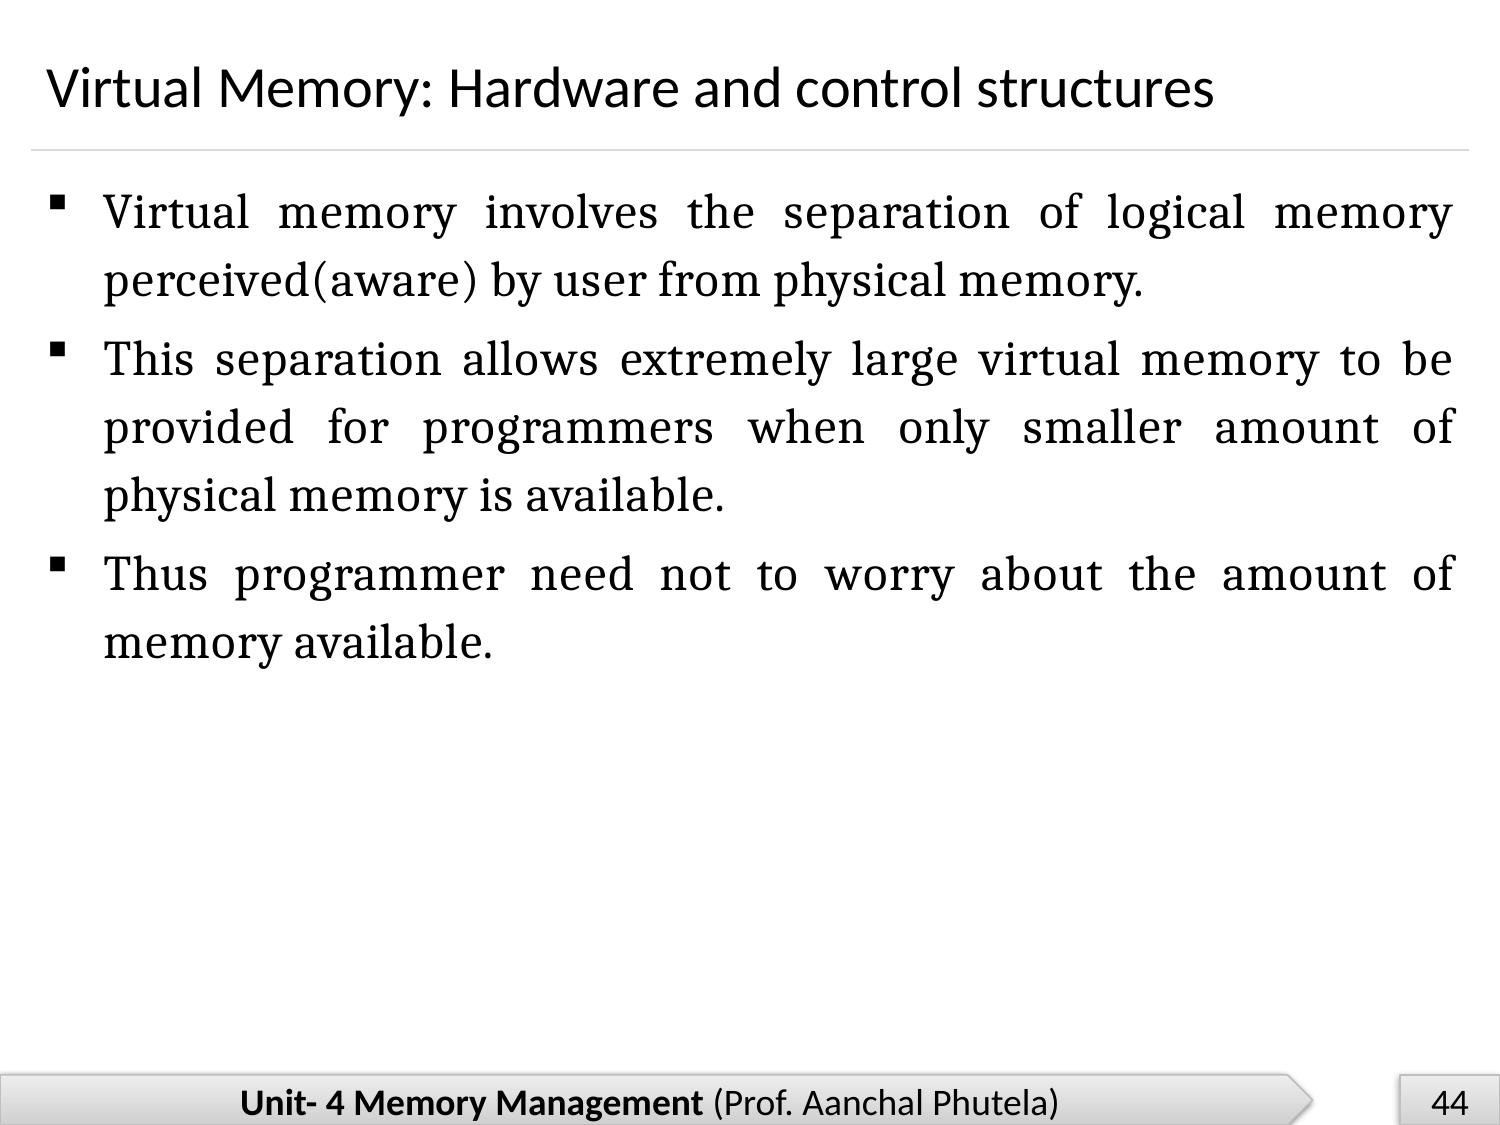

# Virtual Memory: Hardware and control structures
Virtual memory involves the separation of logical memory perceived(aware) by user from physical memory.
This separation allows extremely large virtual memory to be provided for programmers when only smaller amount of physical memory is available.
Thus programmer need not to worry about the amount of memory available.